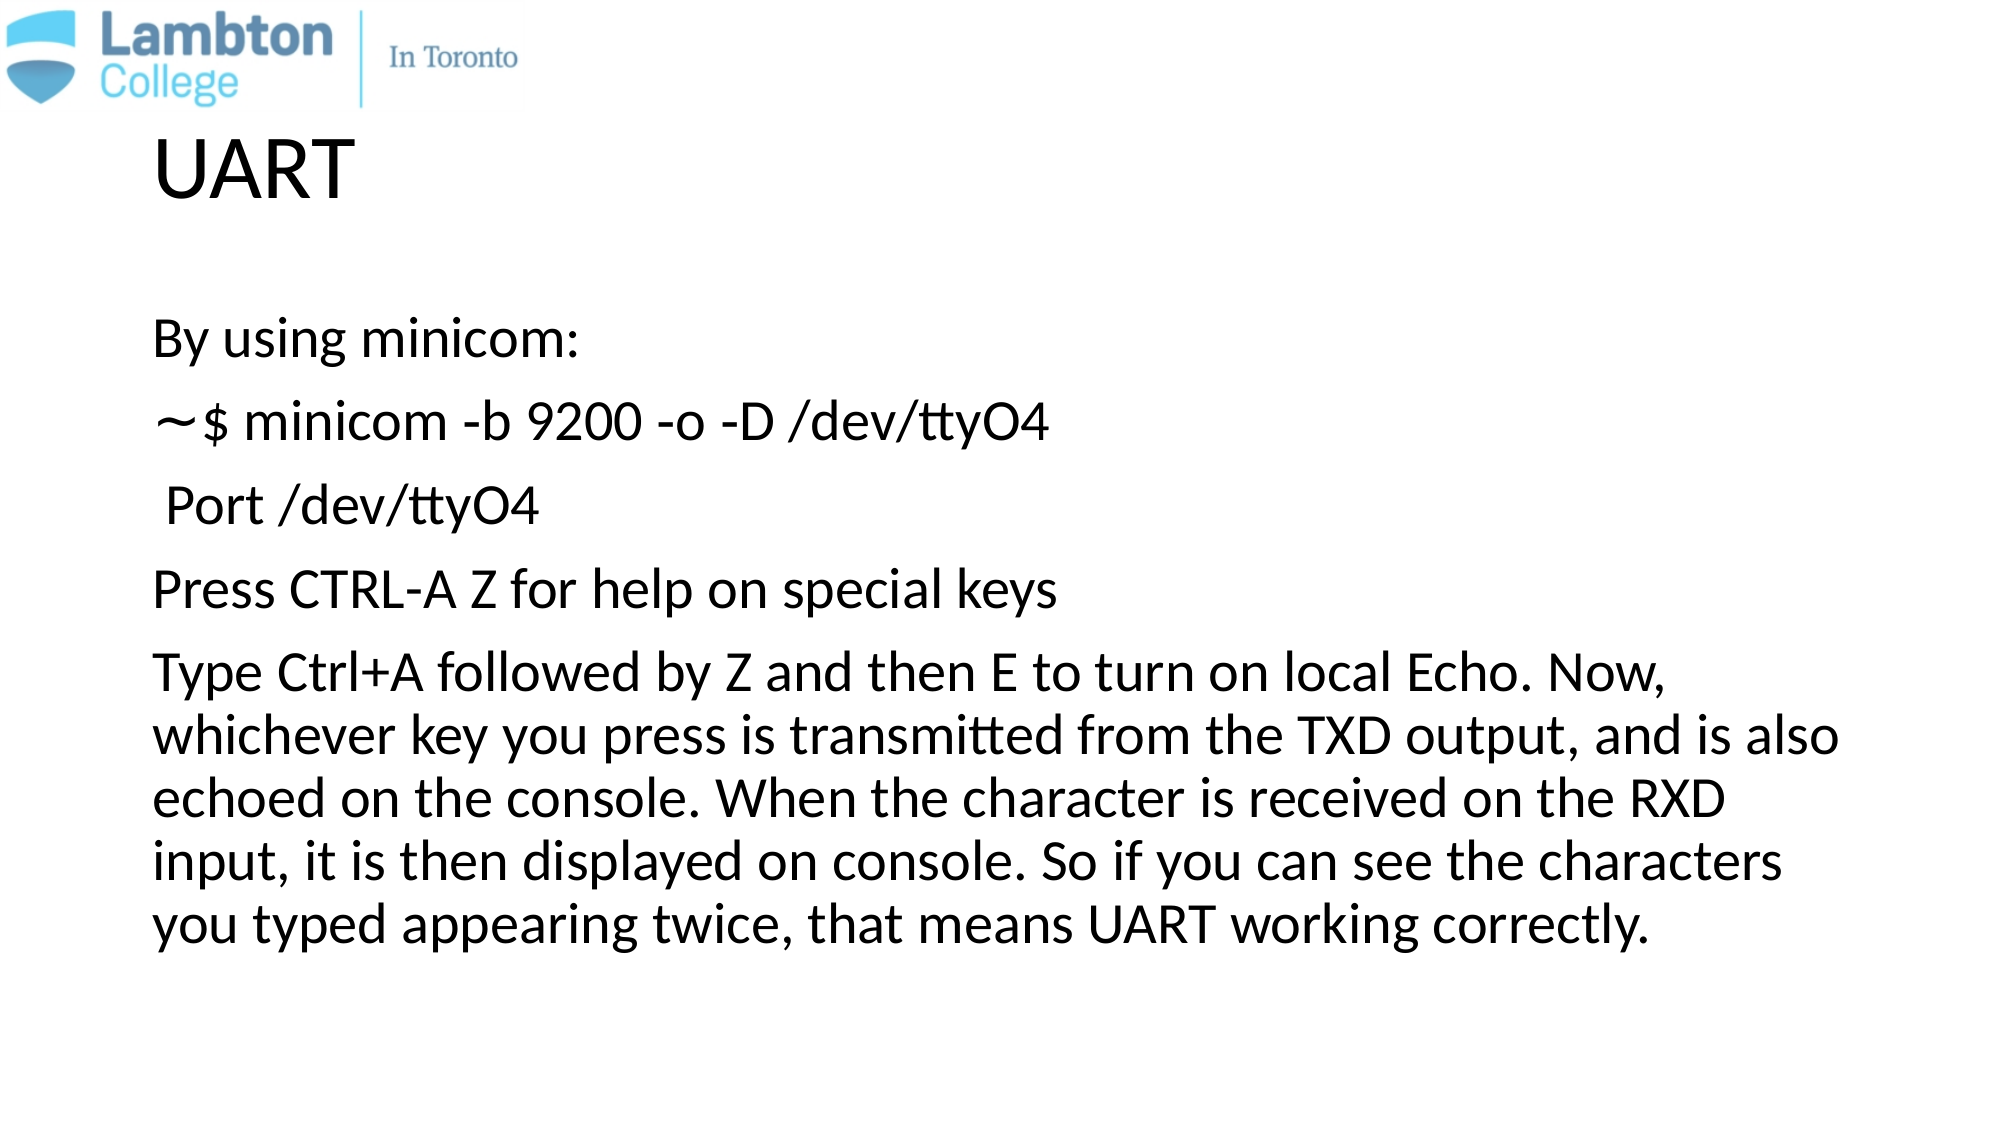

# UART
By using minicom:
∼$ minicom ‐b 9200 ‐o ‐D /dev/ttyO4
 Port /dev/ttyO4
Press CTRL-A Z for help on special keys
Type Ctrl+A followed by Z and then E to turn on local Echo. Now, whichever key you press is transmitted from the TXD output, and is also echoed on the console. When the character is received on the RXD input, it is then displayed on console. So if you can see the characters you typed appearing twice, that means UART working correctly.